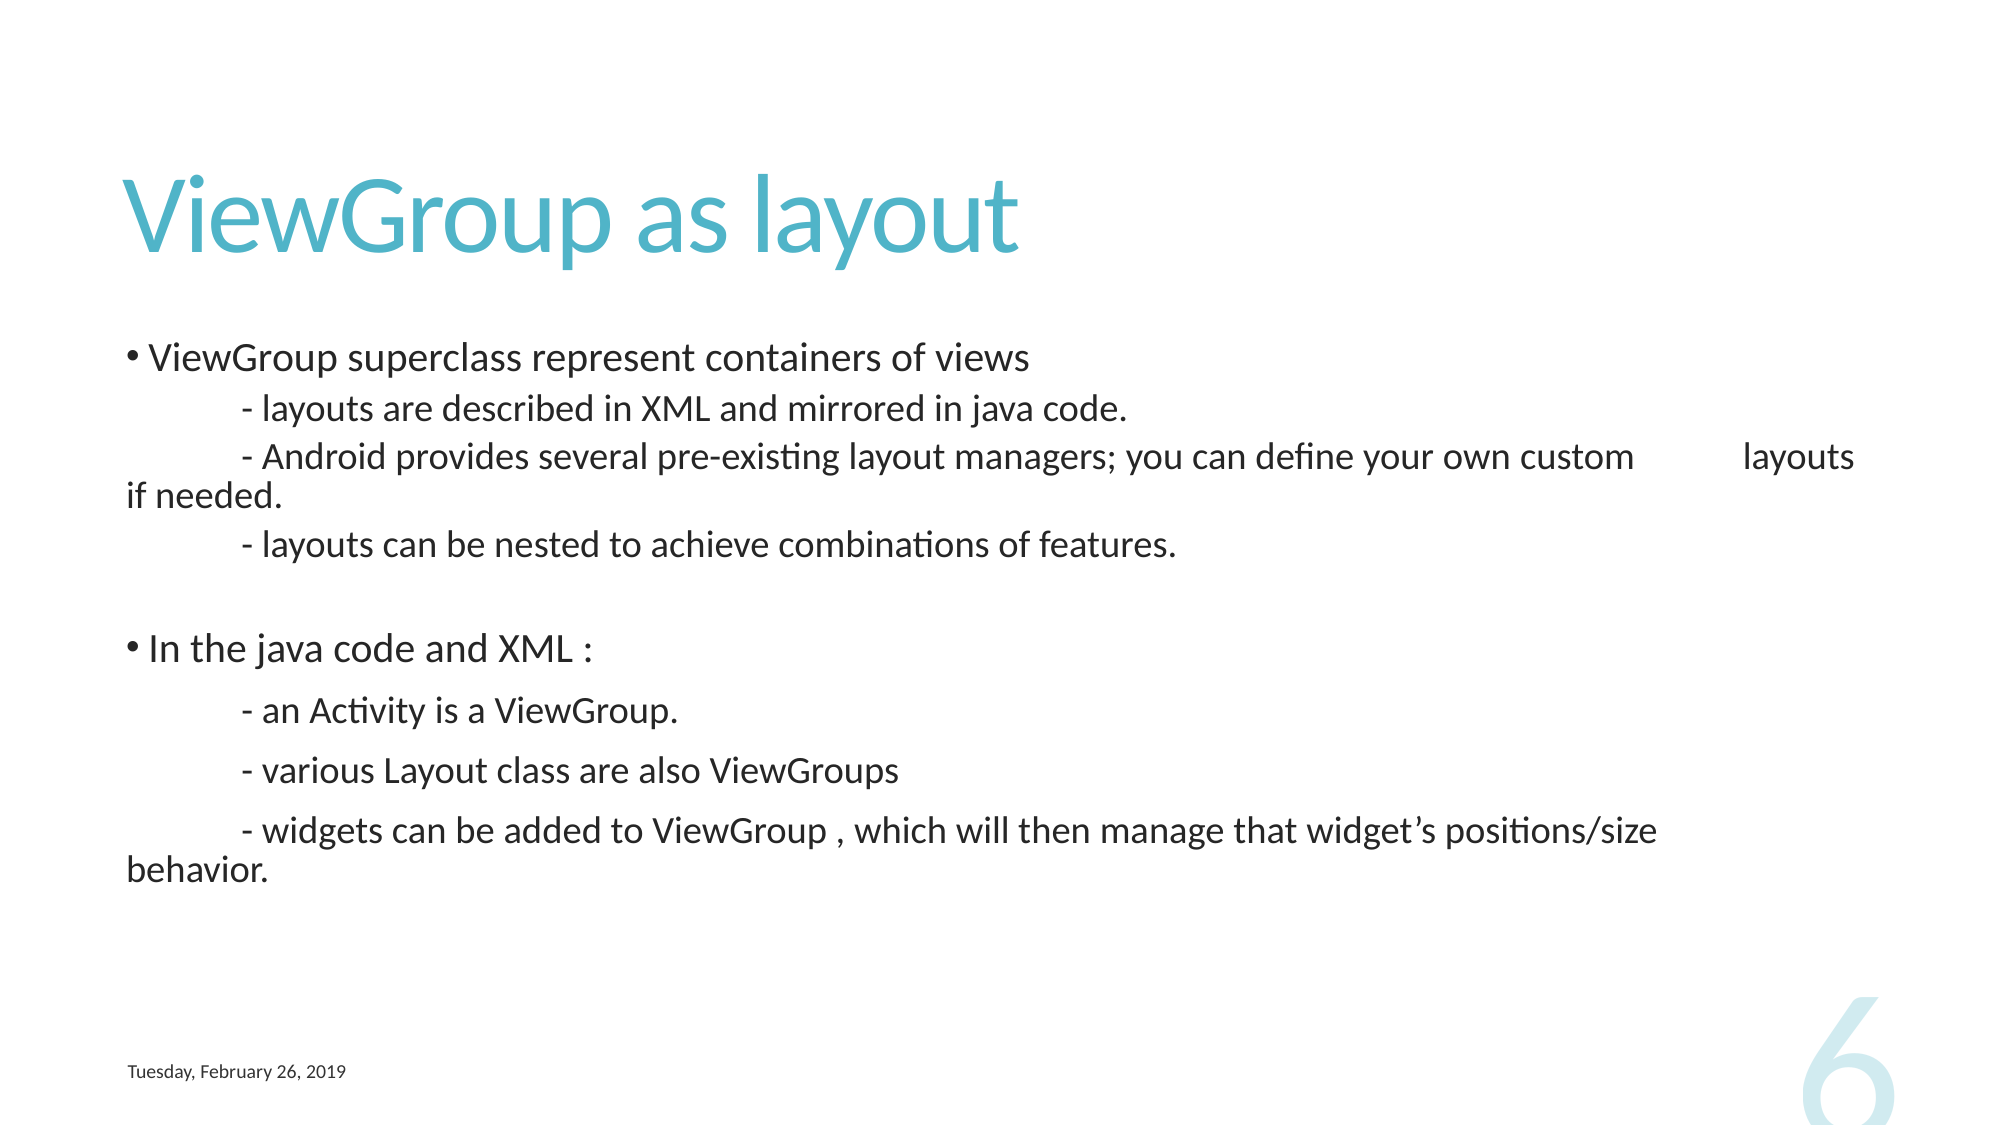

# ViewGroup as layout
 ViewGroup superclass represent containers of views
	- layouts are described in XML and mirrored in java code.
	- Android provides several pre-existing layout managers; you can define your own custom 		layouts if needed.
	- layouts can be nested to achieve combinations of features.

 In the java code and XML :
	- an Activity is a ViewGroup.
	- various Layout class are also ViewGroups
	- widgets can be added to ViewGroup , which will then manage that widget’s positions/size 	behavior.

6
Tuesday, February 26, 2019